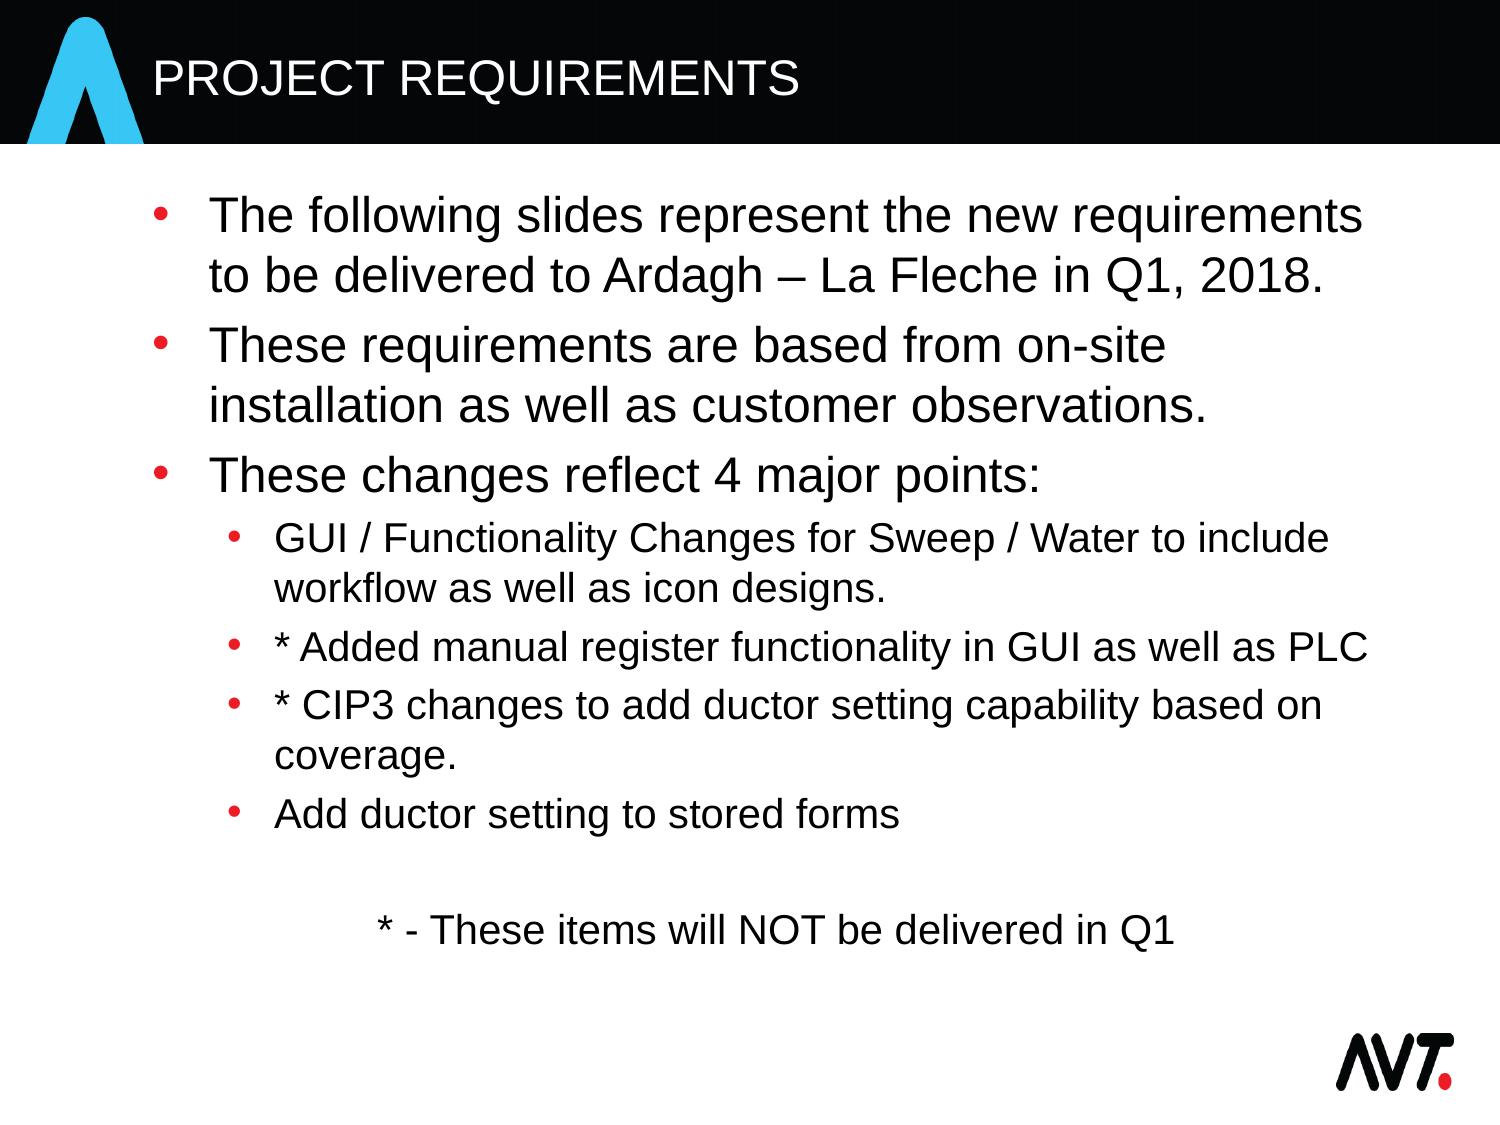

# Project requirements
The following slides represent the new requirements to be delivered to Ardagh – La Fleche in Q1, 2018.
These requirements are based from on-site installation as well as customer observations.
These changes reflect 4 major points:
GUI / Functionality Changes for Sweep / Water to include workflow as well as icon designs.
* Added manual register functionality in GUI as well as PLC
* CIP3 changes to add ductor setting capability based on coverage.
Add ductor setting to stored forms

	* - These items will NOT be delivered in Q1